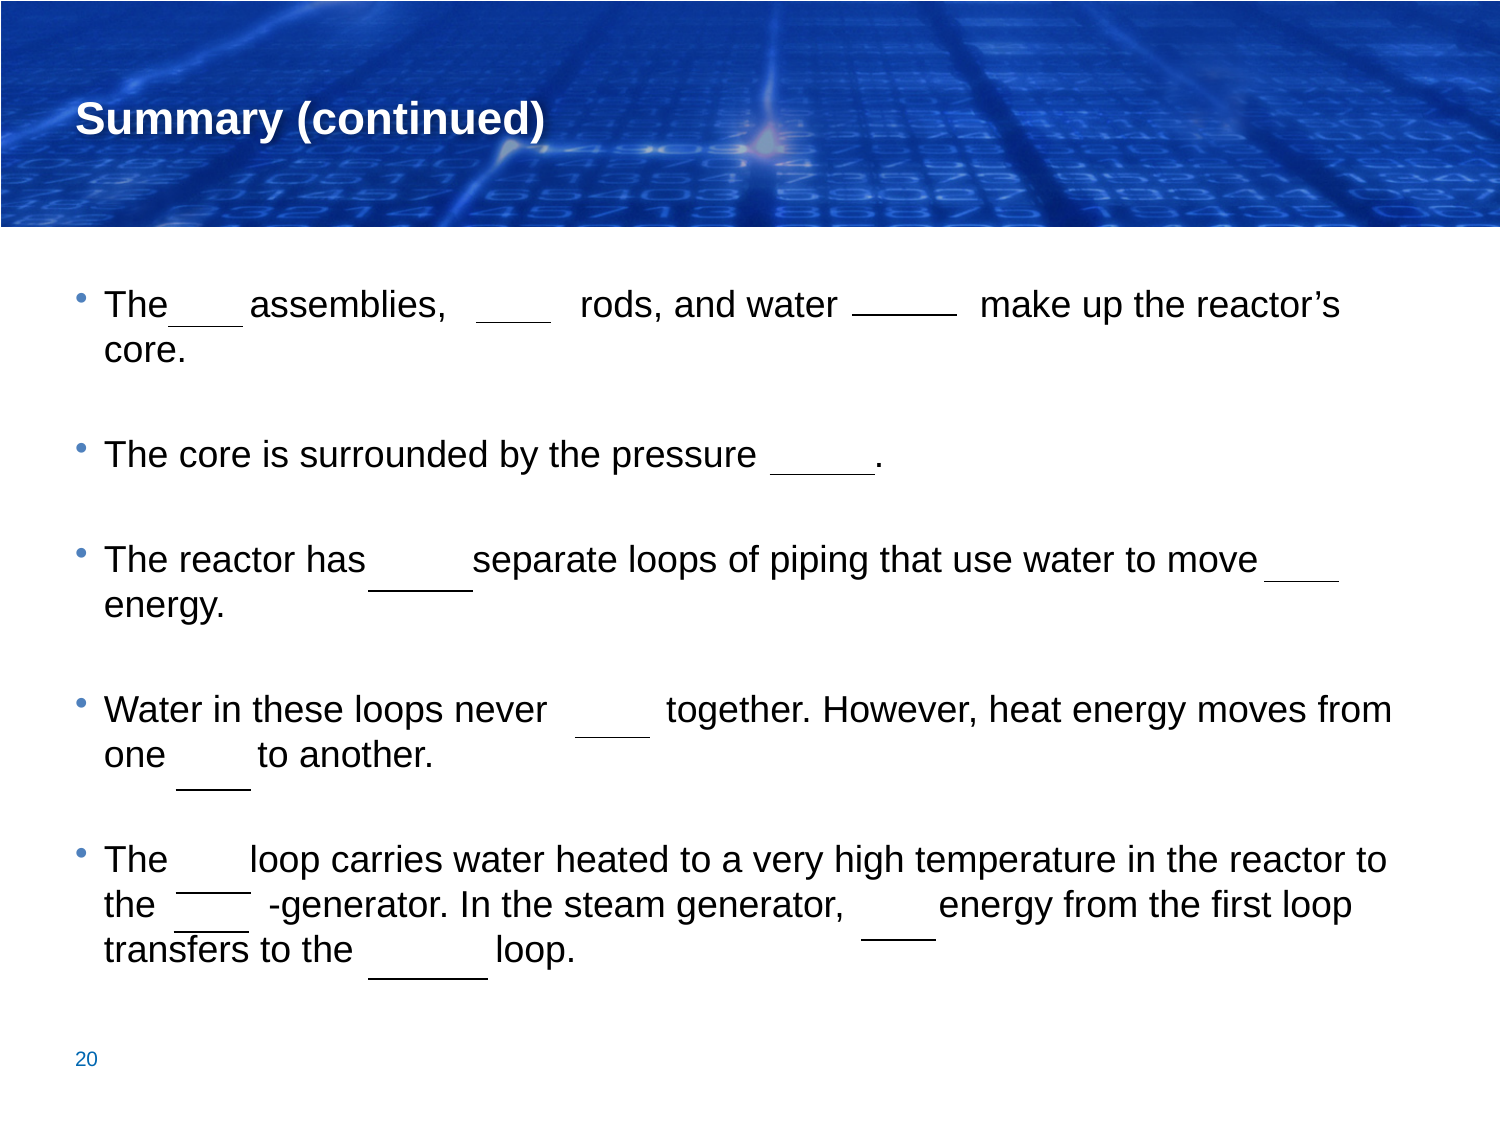

# Summary (continued)
The fuel assemblies, control rods, and water coolant make up the reactor’s core.

The core is surrounded by the pressure vessel.

The reactor has three separate loops of piping that use water to move heat energy.

Water in these loops never mixes together. However, heat energy moves from one loop to another.

The first loop carries water heated to a very high temperature in the reactor to the steam-generator. In the steam generator, heat energy from the first loop transfers to the second loop.

20